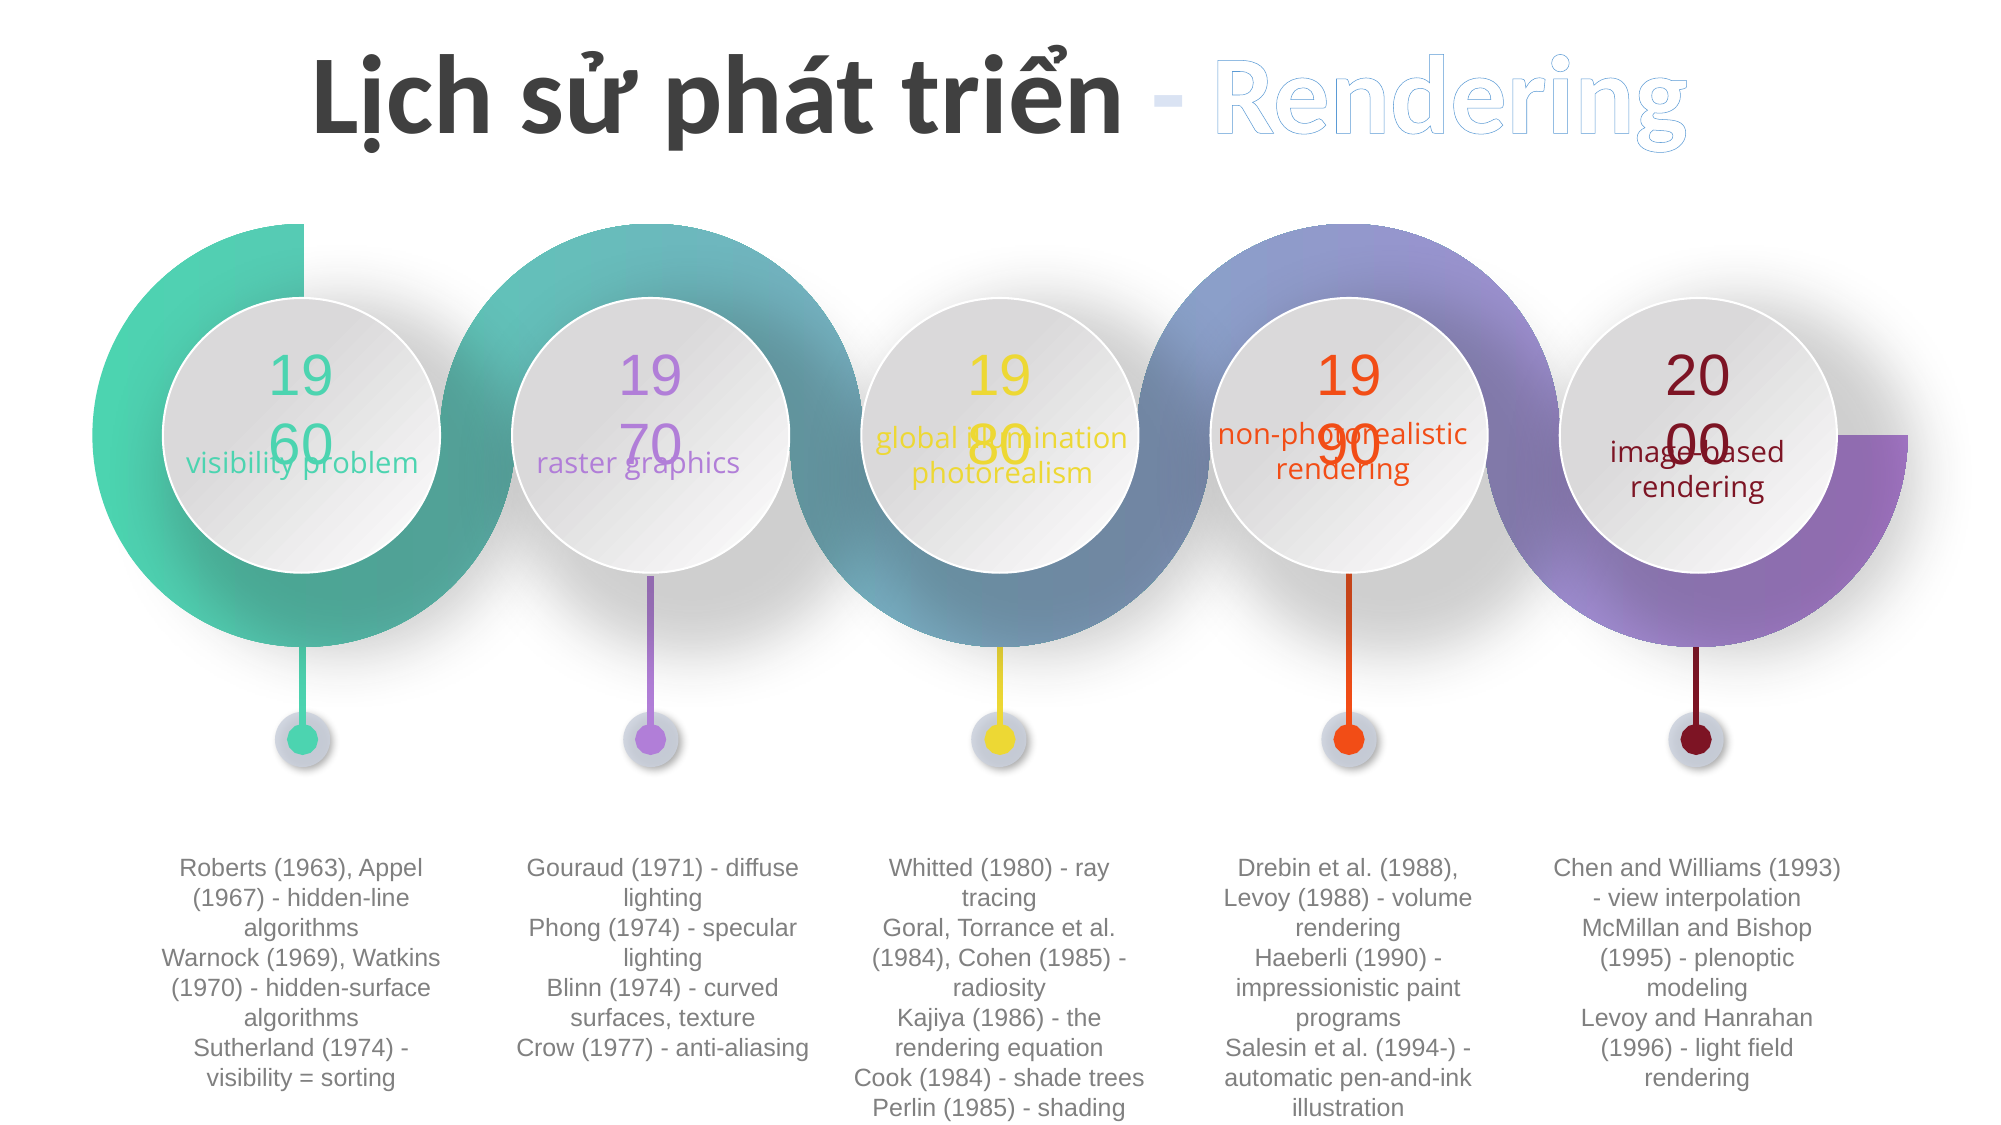

Lịch sử phát triển - Rendering

1970
1980
1990
2000
1960
non-photorealistic rendering
global illumination
photorealism
image-based rendering
visibility problem
raster graphics

Roberts (1963), Appel (1967) - hidden-line algorithms
Warnock (1969), Watkins (1970) - hidden-surface algorithms
Sutherland (1974) - visibility = sorting
Gouraud (1971) - diffuse lighting
Phong (1974) - specular lighting
Blinn (1974) - curved surfaces, texture
Crow (1977) - anti-aliasing
Whitted (1980) - ray tracing
Goral, Torrance et al. (1984), Cohen (1985) - radiosity
Kajiya (1986) - the rendering equation
Cook (1984) - shade trees
Perlin (1985) - shading languages
Hanrahan and Lawson (1990) - RenderMan
Drebin et al. (1988), Levoy (1988) - volume rendering
Haeberli (1990) - impressionistic paint programs
Salesin et al. (1994-) - automatic pen-and-ink illustration
Meier (1996) - painterly rendering
Chen and Williams (1993) - view interpolation
McMillan and Bishop (1995) - plenoptic modeling
Levoy and Hanrahan (1996) - light field rendering